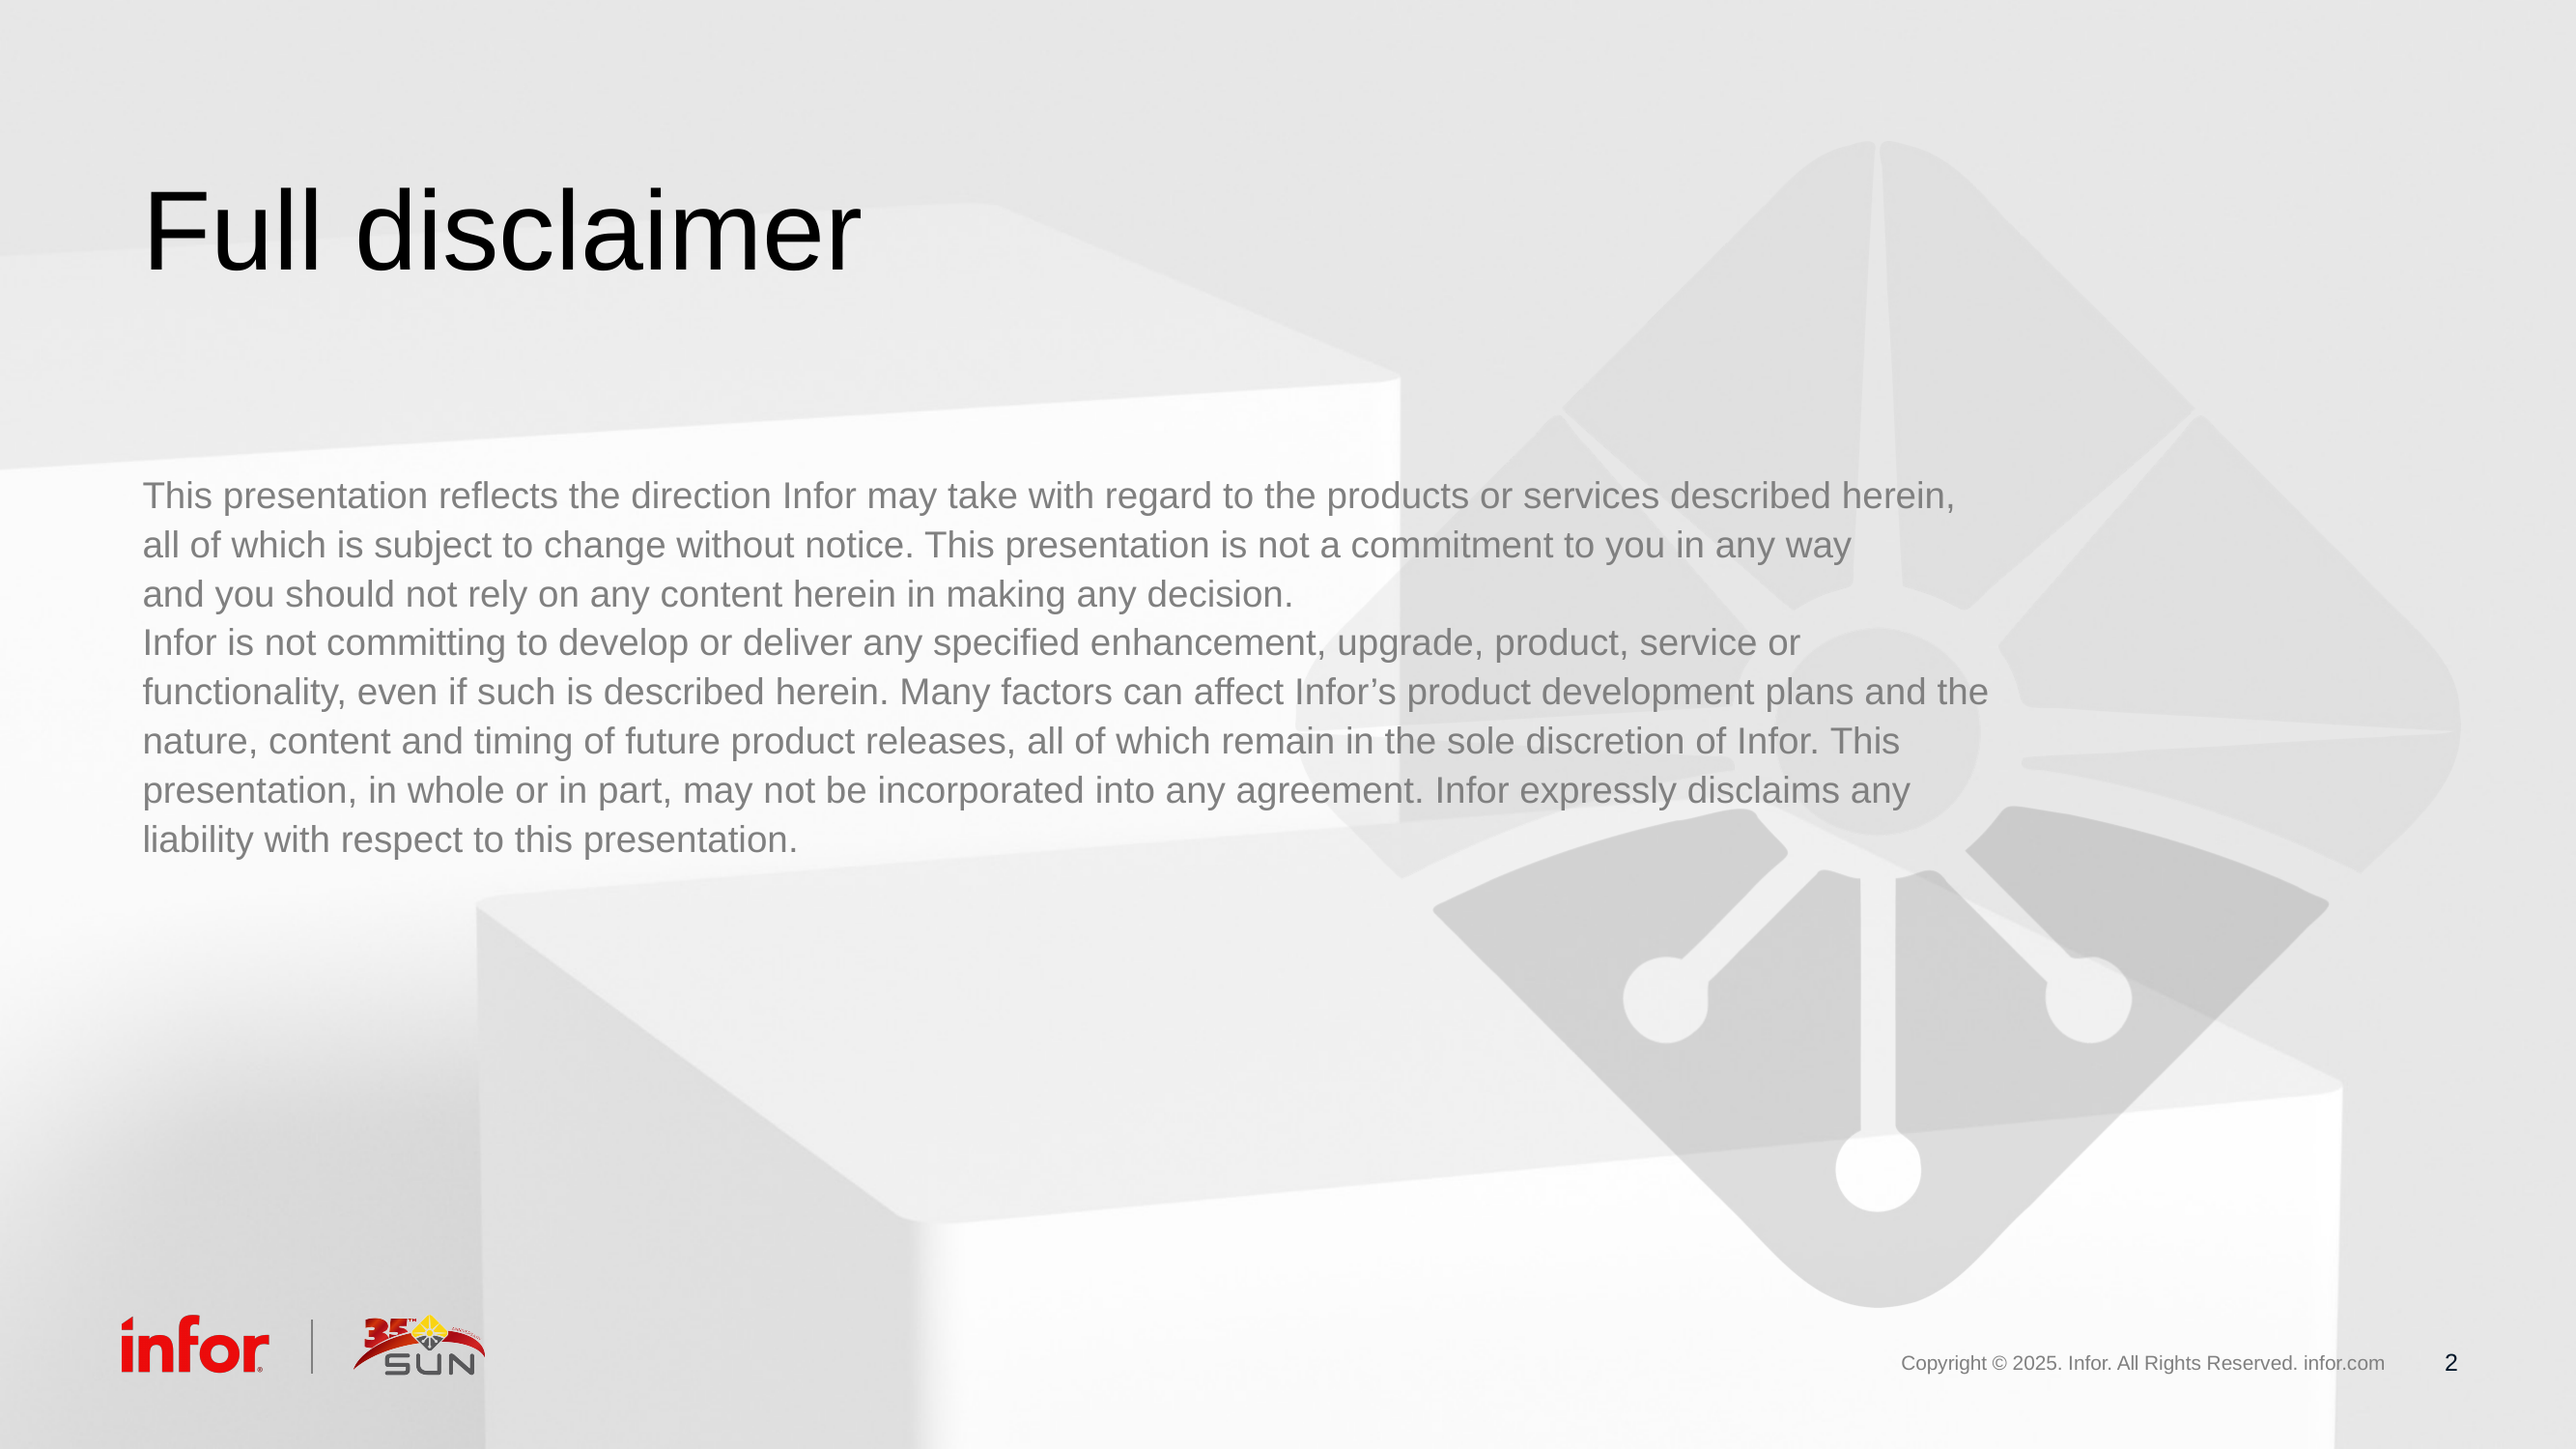

# Full disclaimer
This presentation reflects the direction Infor may take with regard to the products or services described herein, all of which is subject to change without notice. This presentation is not a commitment to you in any way
and you should not rely on any content herein in making any decision.
Infor is not committing to develop or deliver any specified enhancement, upgrade, product, service or functionality, even if such is described herein. Many factors can affect Infor’s product development plans and the nature, content and timing of future product releases, all of which remain in the sole discretion of Infor. This presentation, in whole or in part, may not be incorporated into any agreement. Infor expressly disclaims any liability with respect to this presentation.